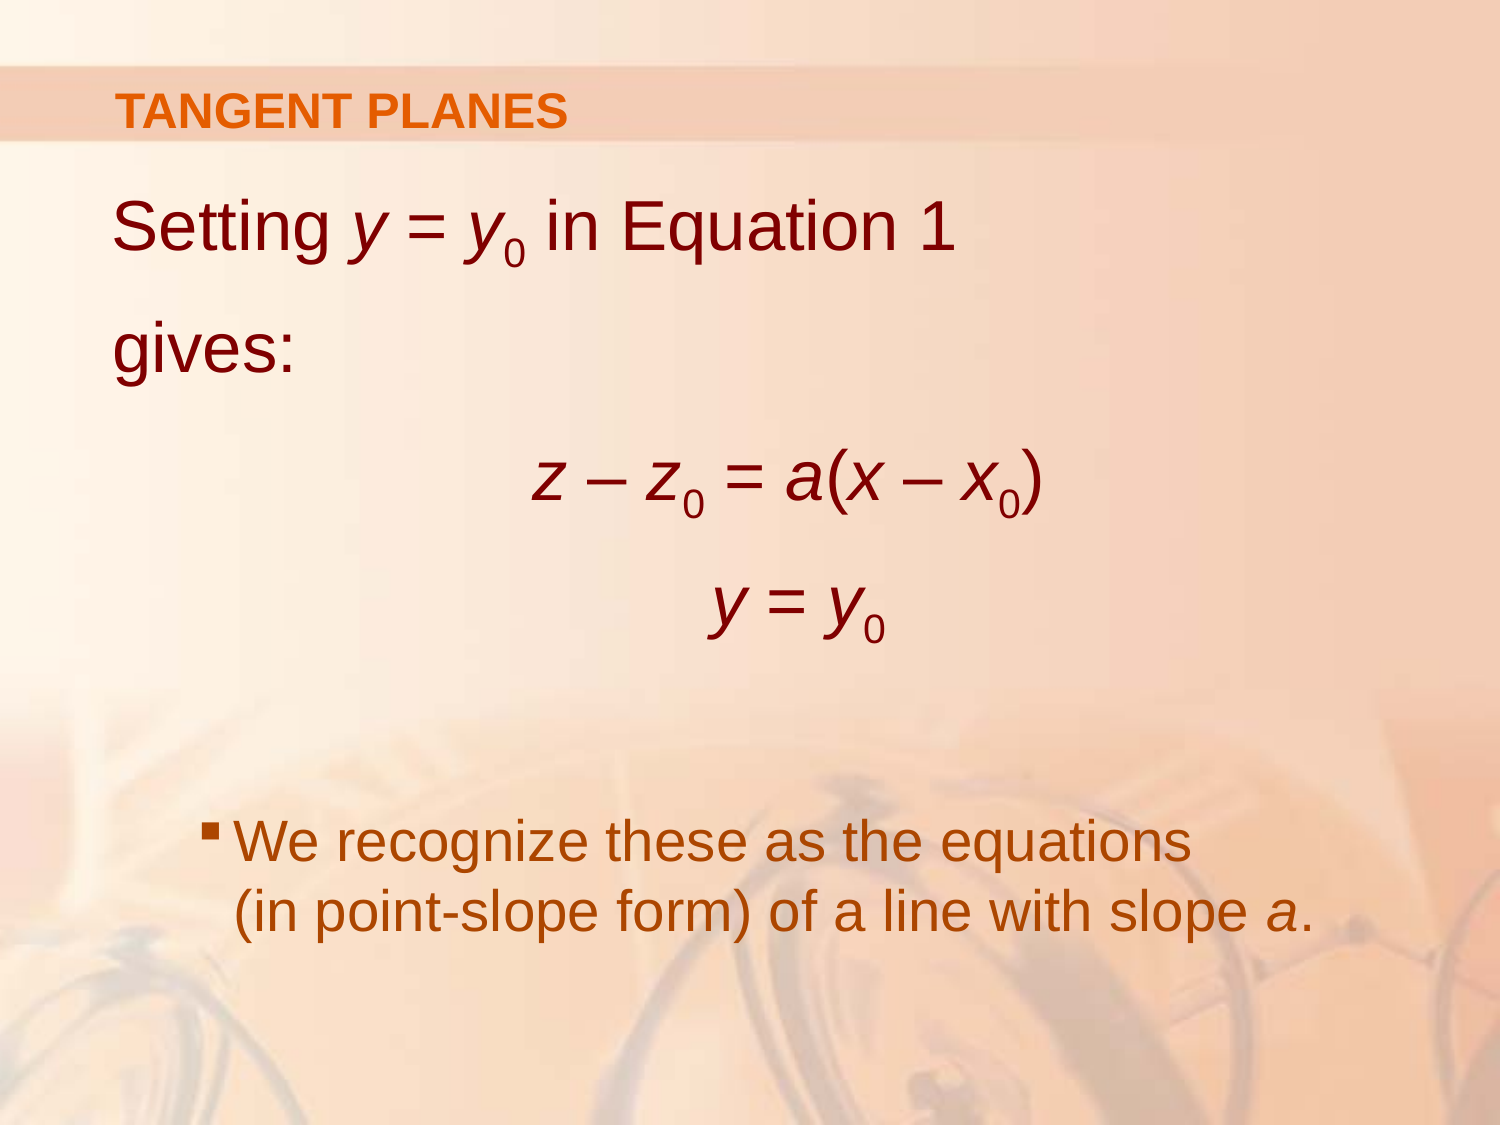

# TANGENT PLANES
Setting y = y0 in Equation 1
gives:
z – z0 = a(x – x0)
y = y0

We recognize these as the equations
(in point-slope form) of a line with slope a.